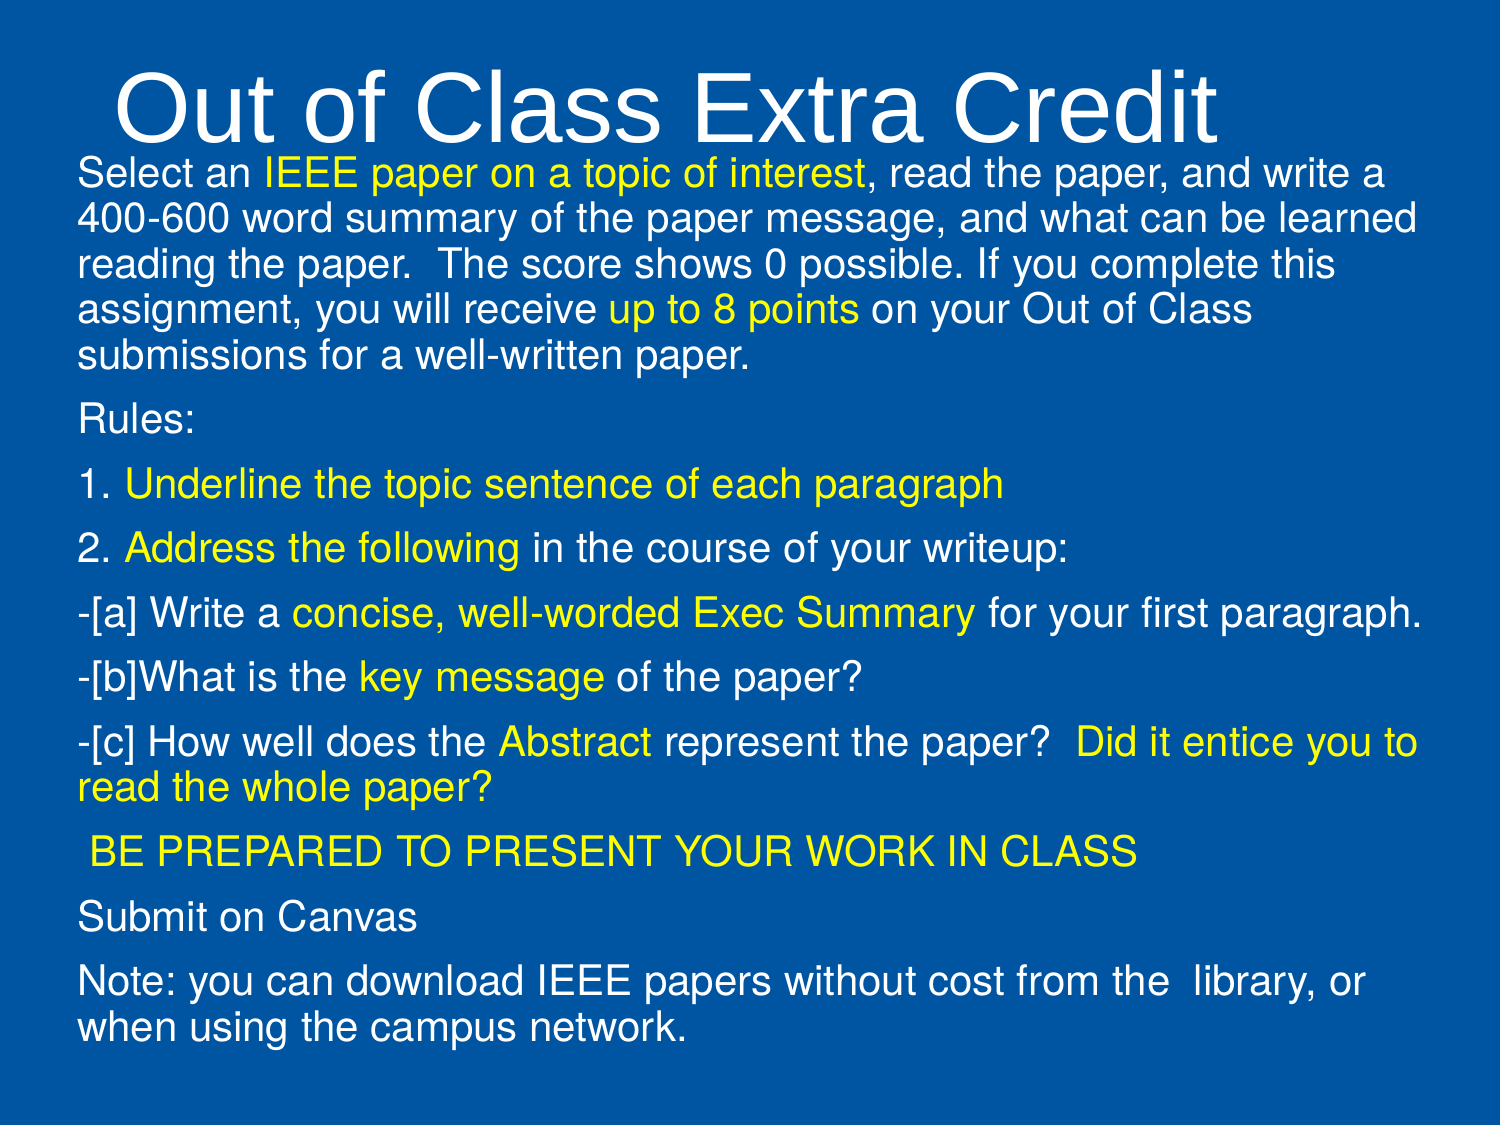

# Out of Class Extra Credit
Select an IEEE paper on a topic of interest, read the paper, and write a 400-600 word summary of the paper message, and what can be learned reading the paper.  The score shows 0 possible. If you complete this assignment, you will receive up to 8 points on your Out of Class submissions for a well-written paper.
Rules:
1. Underline the topic sentence of each paragraph
2. Address the following in the course of your writeup:
-[a] Write a concise, well-worded Exec Summary for your first paragraph.
-[b]What is the key message of the paper?
-[c] How well does the Abstract represent the paper?  Did it entice you to read the whole paper?
 BE PREPARED TO PRESENT YOUR WORK IN CLASS
Submit on Canvas
Note: you can download IEEE papers without cost from the  library, or when using the campus network.